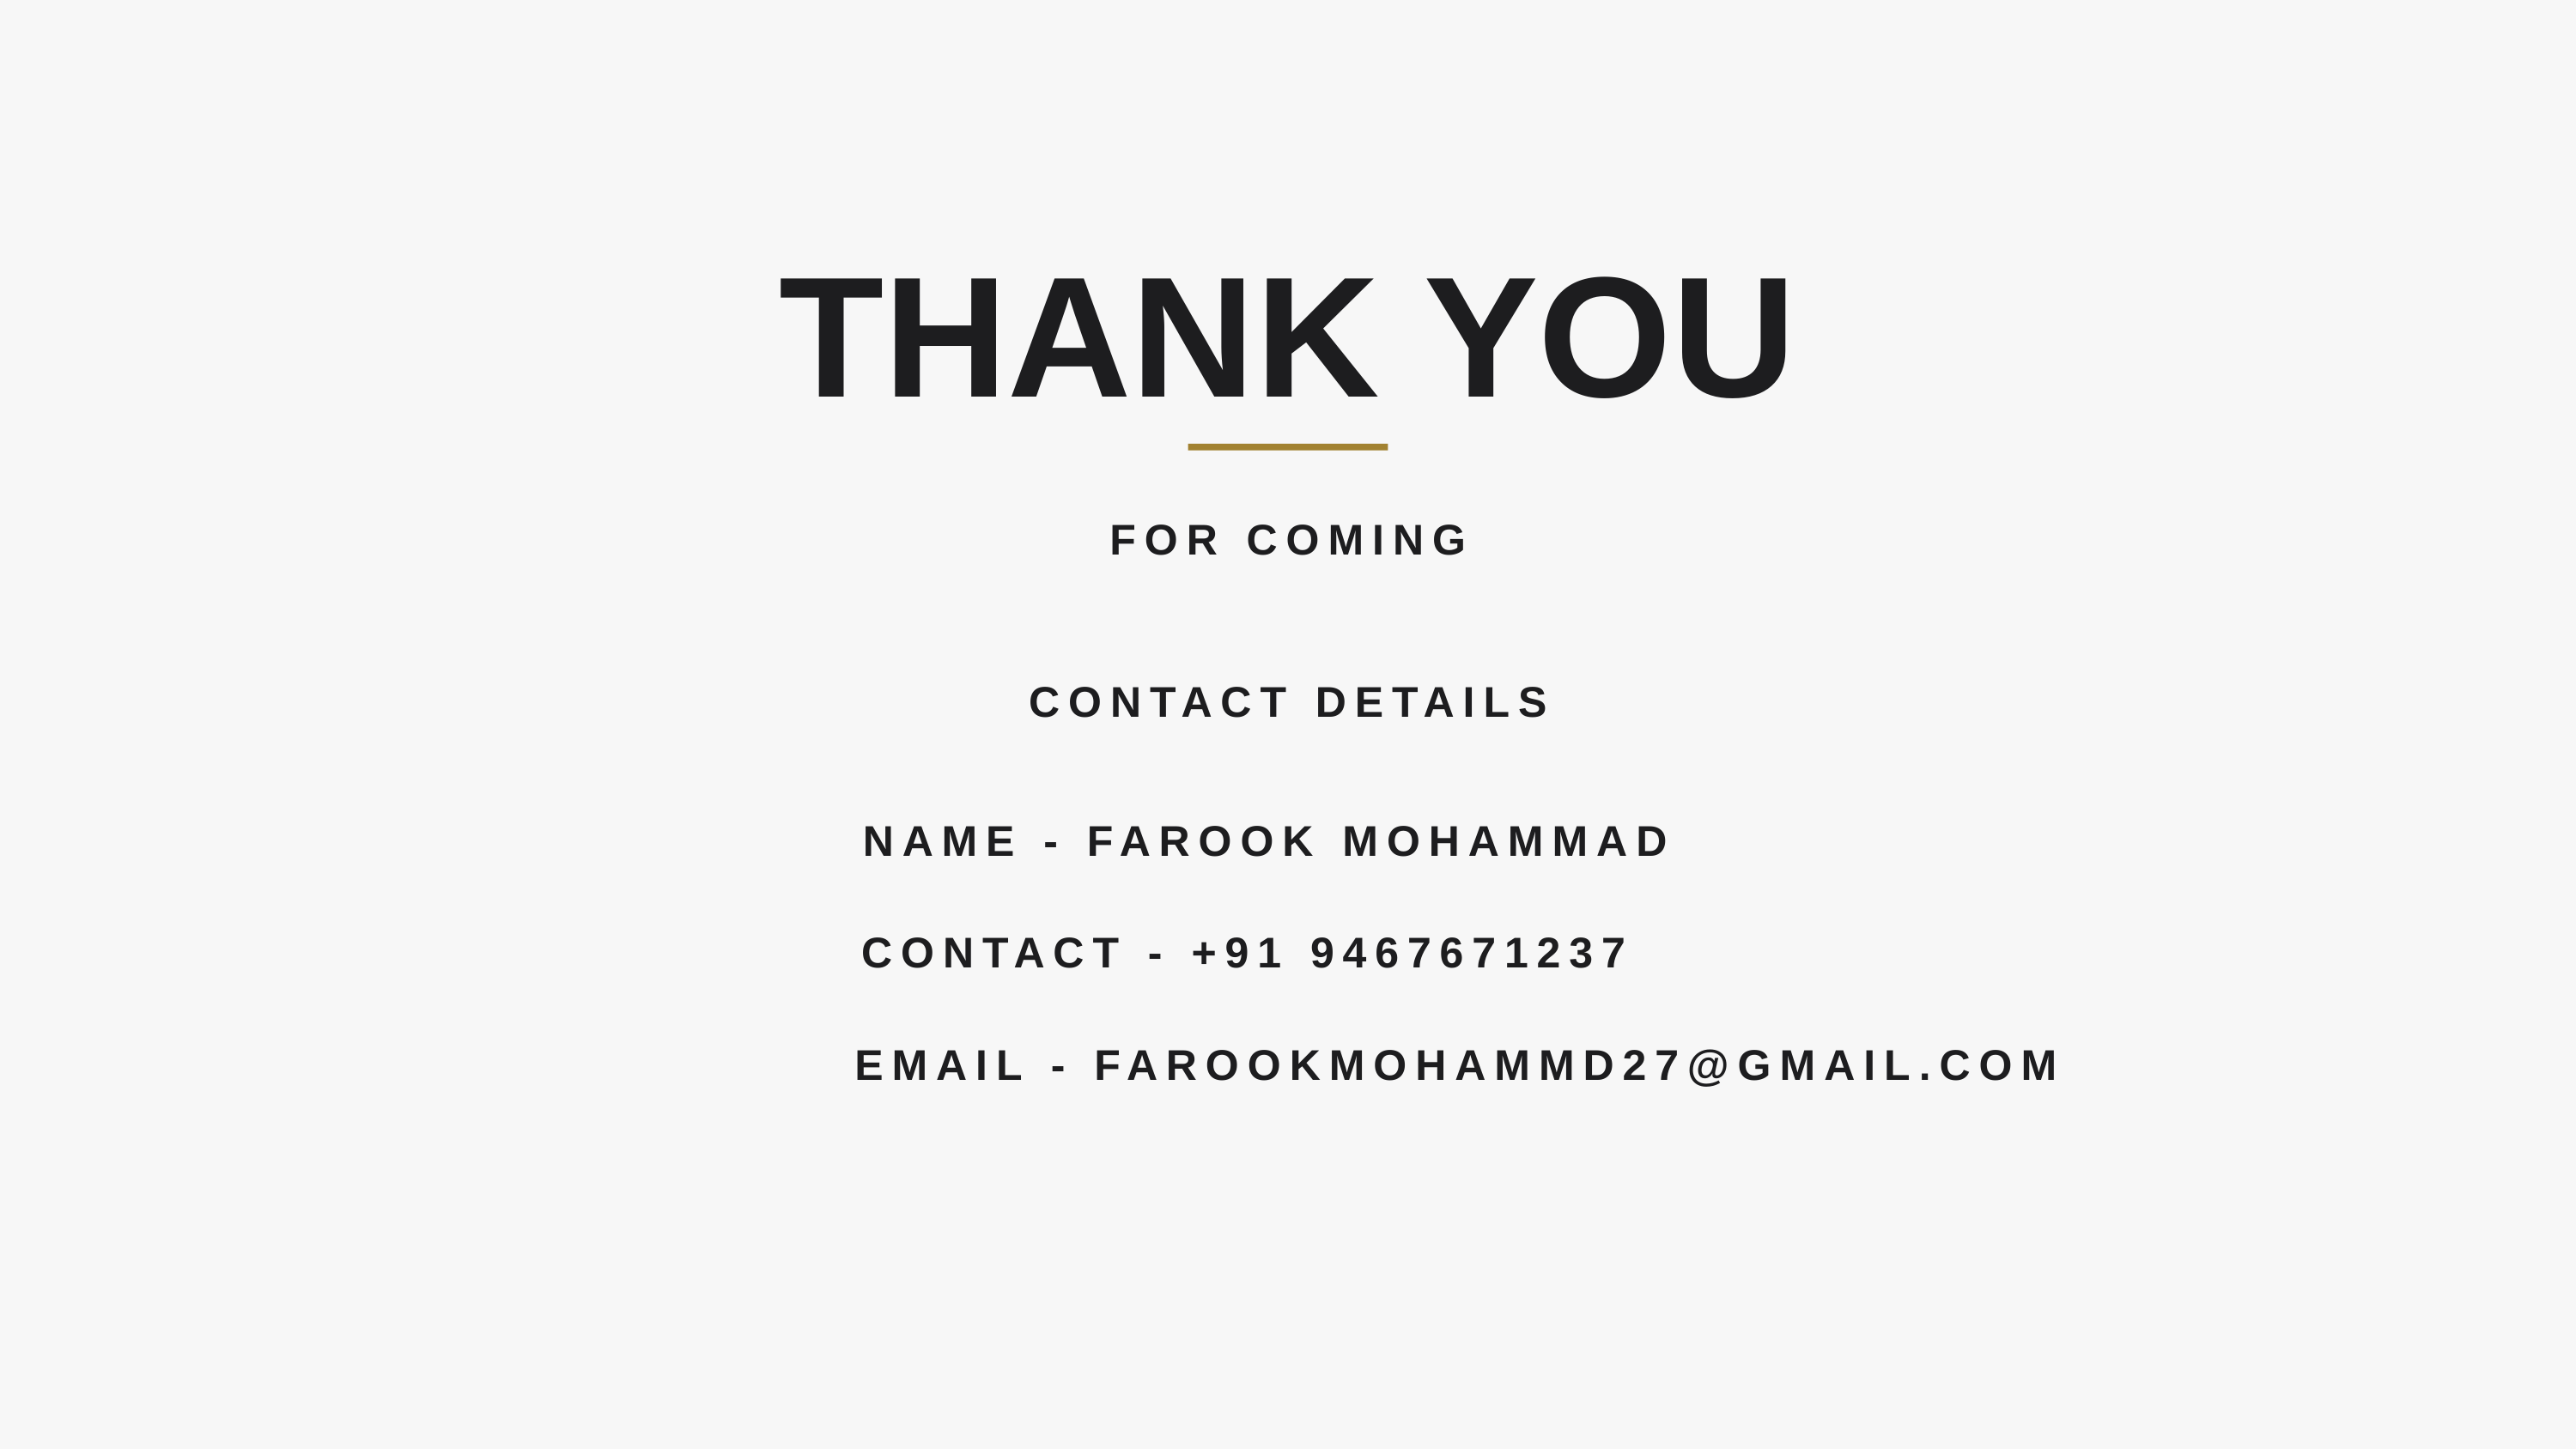

THANK YOU

FOR COMING
CONTACT DETAILS
NAME - FAROOK MOHAMMAD
CONTACT - +91 9467671237
EMAIL - FAROOKMOHAMMD27@GMAIL.COM